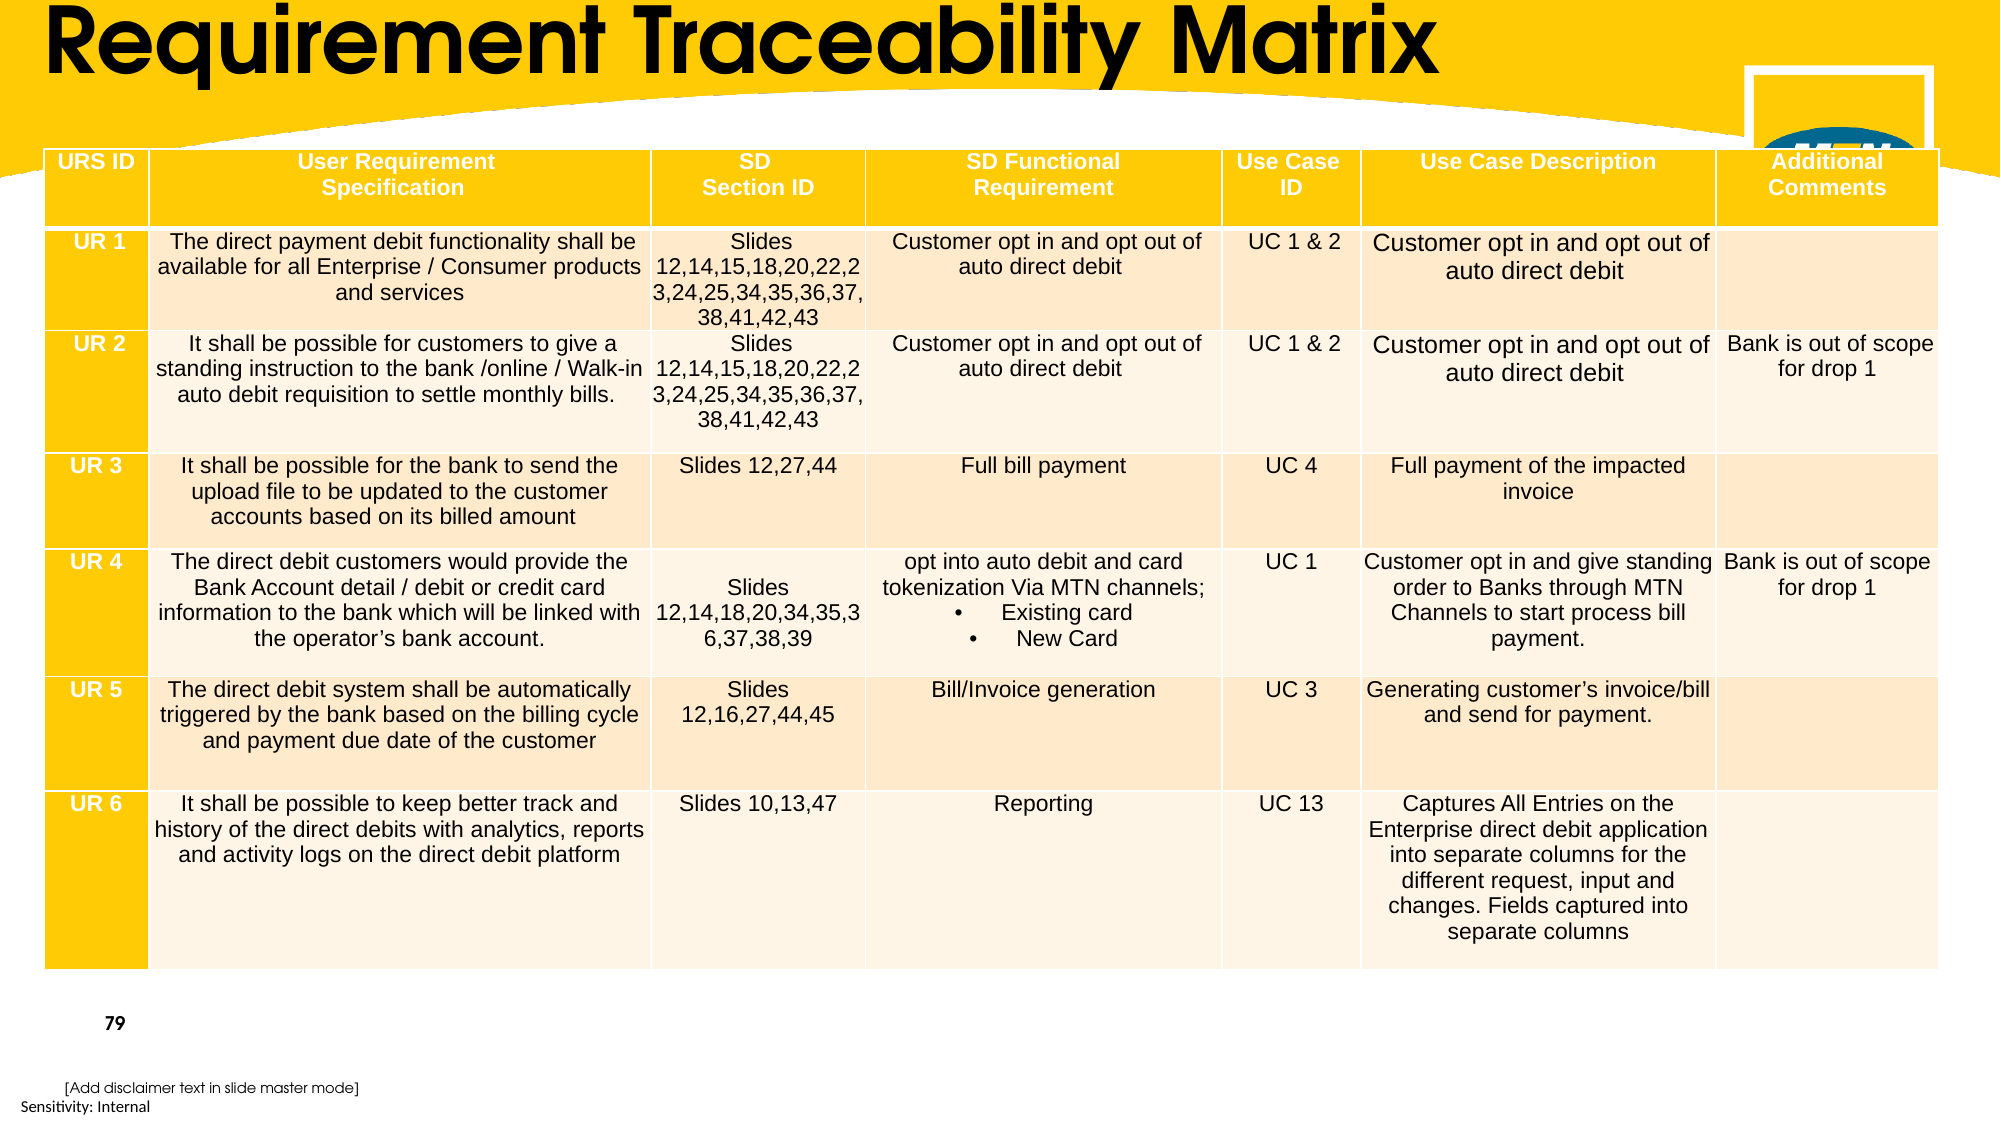

Requirement Traceability Matrix
| URS ID | User Requirement Specification | SD Section ID | SD Functional Requirement | Use Case ID | Use Case Description | Additional Comments |
| --- | --- | --- | --- | --- | --- | --- |
| UR 1 | The direct payment debit functionality shall be available for all Enterprise / Consumer products and services | Slides 12,14,15,18,20,22,23,24,25,34,35,36,37,38,41,42,43 | Customer opt in and opt out of auto direct debit | UC 1 & 2 | Customer opt in and opt out of auto direct debit |  |
| UR 2 | It shall be possible for customers to give a standing instruction to the bank /online / Walk-in auto debit requisition to settle monthly bills. | Slides 12,14,15,18,20,22,23,24,25,34,35,36,37,38,41,42,43 | Customer opt in and opt out of auto direct debit | UC 1 & 2 | Customer opt in and opt out of auto direct debit | Bank is out of scope for drop 1 |
| UR 3 | It shall be possible for the bank to send the upload file to be updated to the customer accounts based on its billed amount | Slides 12,27,44 | Full bill payment | UC 4 | Full payment of the impacted invoice |  |
| UR 4 | The direct debit customers would provide the Bank Account detail / debit or credit card information to the bank which will be linked with the operator’s bank account. | Slides 12,14,18,20,34,35,36,37,38,39 | opt into auto debit and card tokenization Via MTN channels; Existing card New Card | UC 1 | Customer opt in and give standing order to Banks through MTN Channels to start process bill payment. | Bank is out of scope for drop 1 |
| UR 5 | The direct debit system shall be automatically triggered by the bank based on the billing cycle and payment due date of the customer | Slides 12,16,27,44,45 | Bill/Invoice generation | UC 3 | Generating customer’s invoice/bill and send for payment. |  |
| UR 6 | It shall be possible to keep better track and history of the direct debits with analytics, reports and activity logs on the direct debit platform | Slides 10,13,47 | Reporting | UC 13 | Captures All Entries on the Enterprise direct debit application into separate columns for the different request, input and changes. Fields captured into separate columns |  |